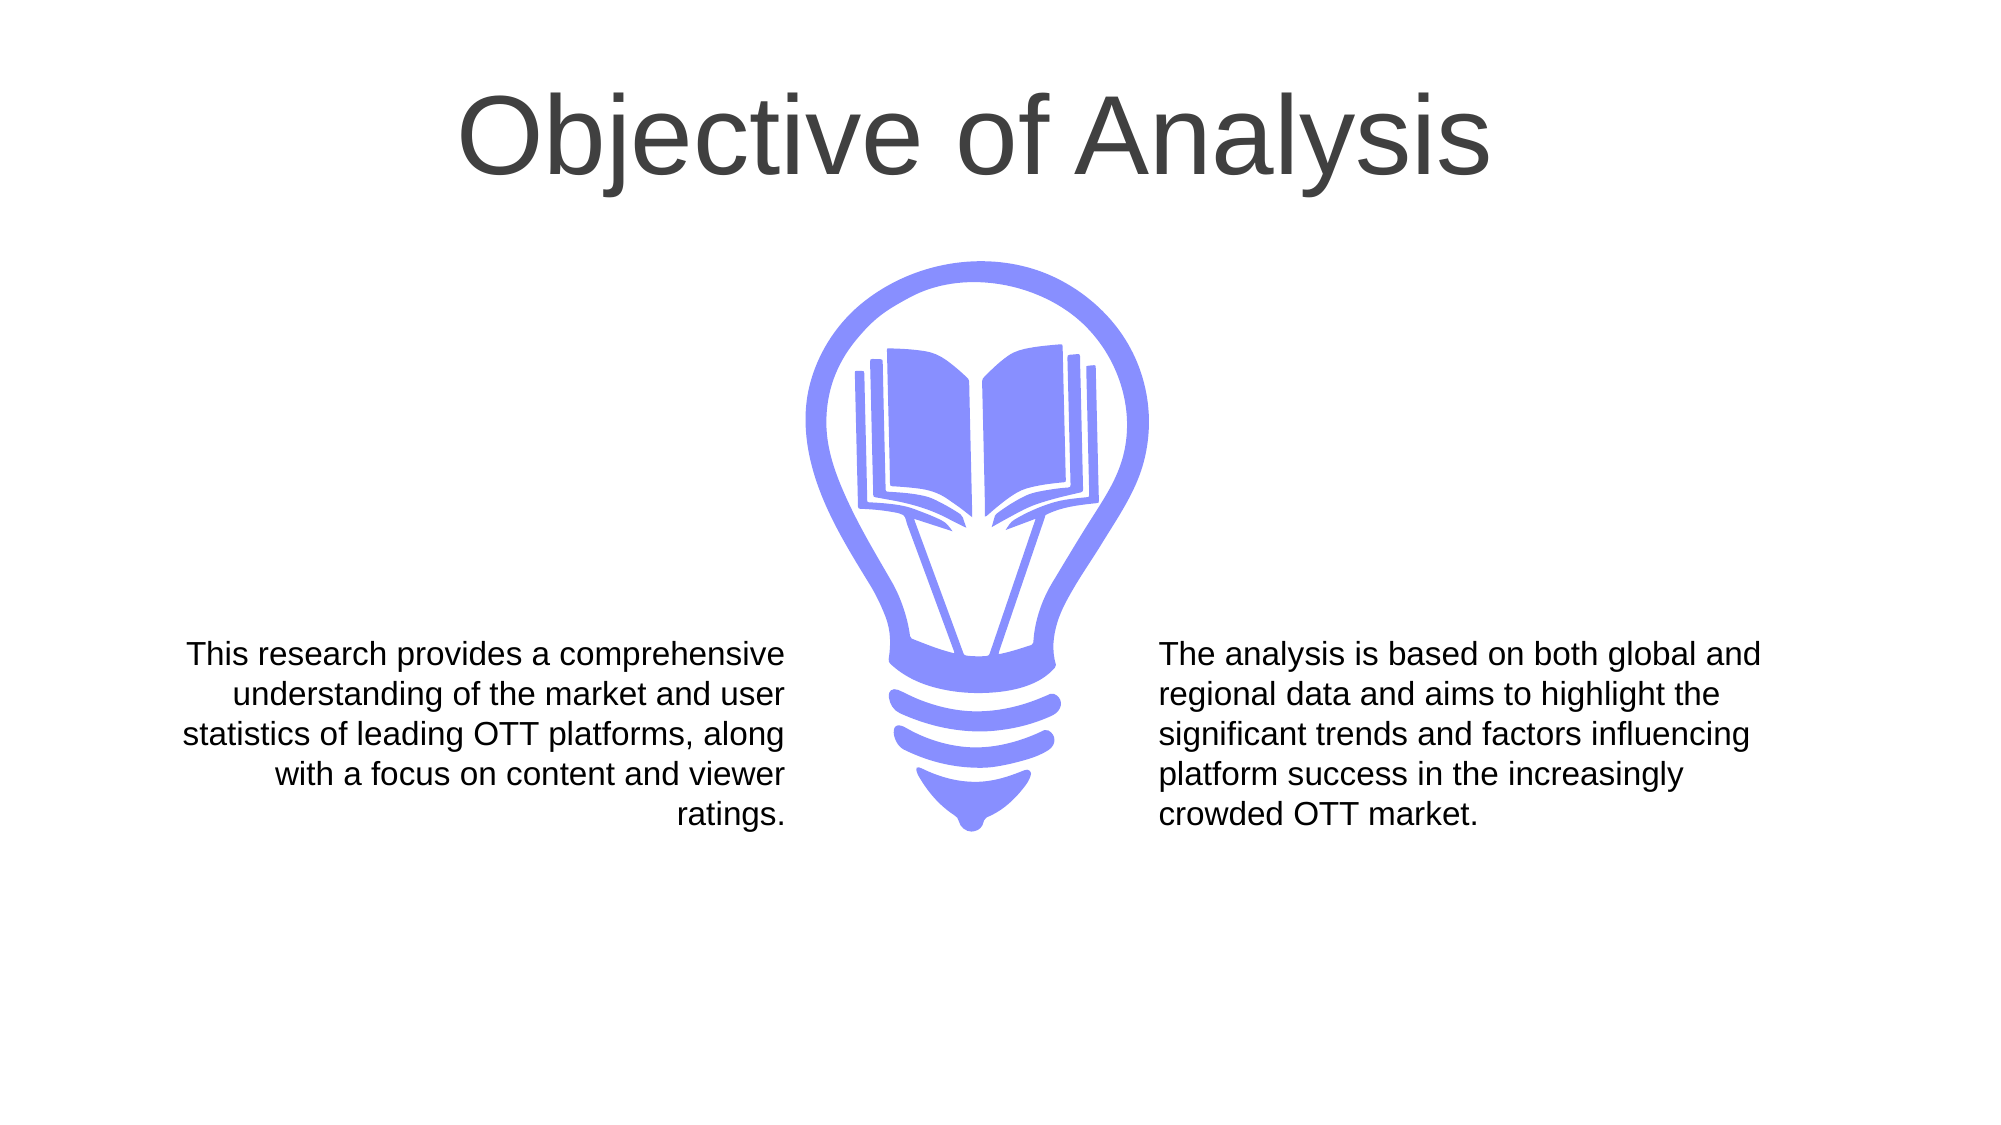

Objective of Analysis

This research provides a comprehensive understanding of the market and user statistics of leading OTT platforms, along with a focus on content and viewer ratings.
The analysis is based on both global and regional data and aims to highlight the significant trends and factors influencing platform success in the increasingly crowded OTT market.